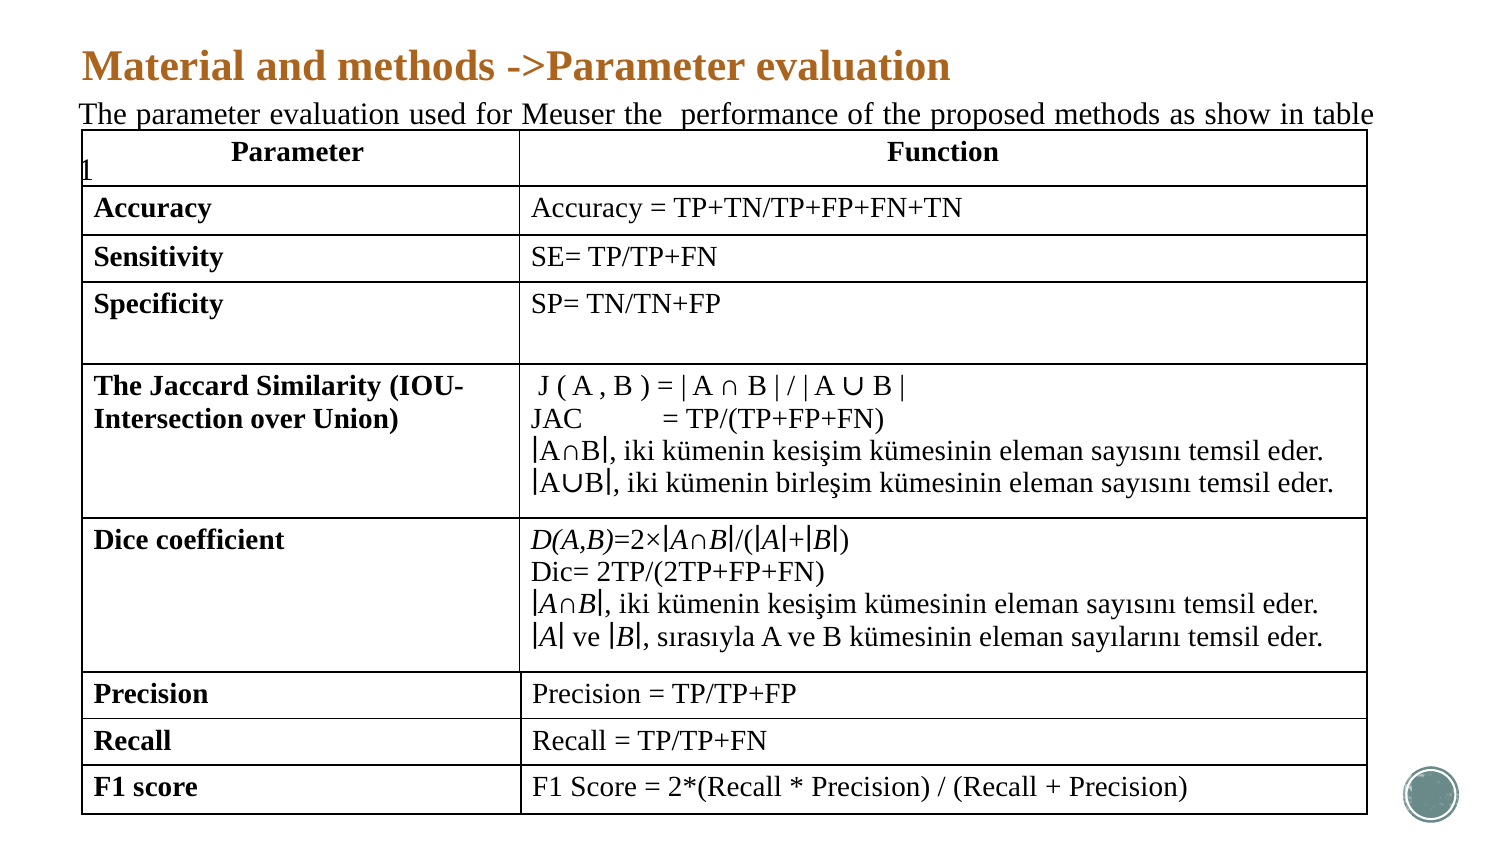

# Material and methods ->Parameter evaluation
The parameter evaluation used for Meuser the  performance of the proposed methods as show in table 1
| Parameter | Function |
| --- | --- |
| Accuracy | Accuracy = TP+TN/TP+FP+FN+TN |
| Sensitivity | SE= TP/TP+FN |
| Specificity | SP= TN/TN+FP |
| The Jaccard Similarity (IOU-Intersection over Union) | J ( A , B ) = | A ∩ B | / | A ∪ B | JAC = TP/(TP+FP+FN) ∣A∩B∣, iki kümenin kesişim kümesinin eleman sayısını temsil eder. ∣A∪B∣, iki kümenin birleşim kümesinin eleman sayısını temsil eder. |
| Dice coefficient | D(A,B)=2×∣A∩B∣​/(∣A∣+∣B∣) Dic= 2TP/(2TP+FP+FN) ∣A∩B∣, iki kümenin kesişim kümesinin eleman sayısını temsil eder. ∣A∣ ve ∣B∣, sırasıyla A ve B kümesinin eleman sayılarını temsil eder. |
| Precision | Precision = TP/TP+FP |
| --- | --- |
| Recall | Recall = TP/TP+FN |
| F1 score | F1 Score = 2\*(Recall \* Precision) / (Recall + Precision) |